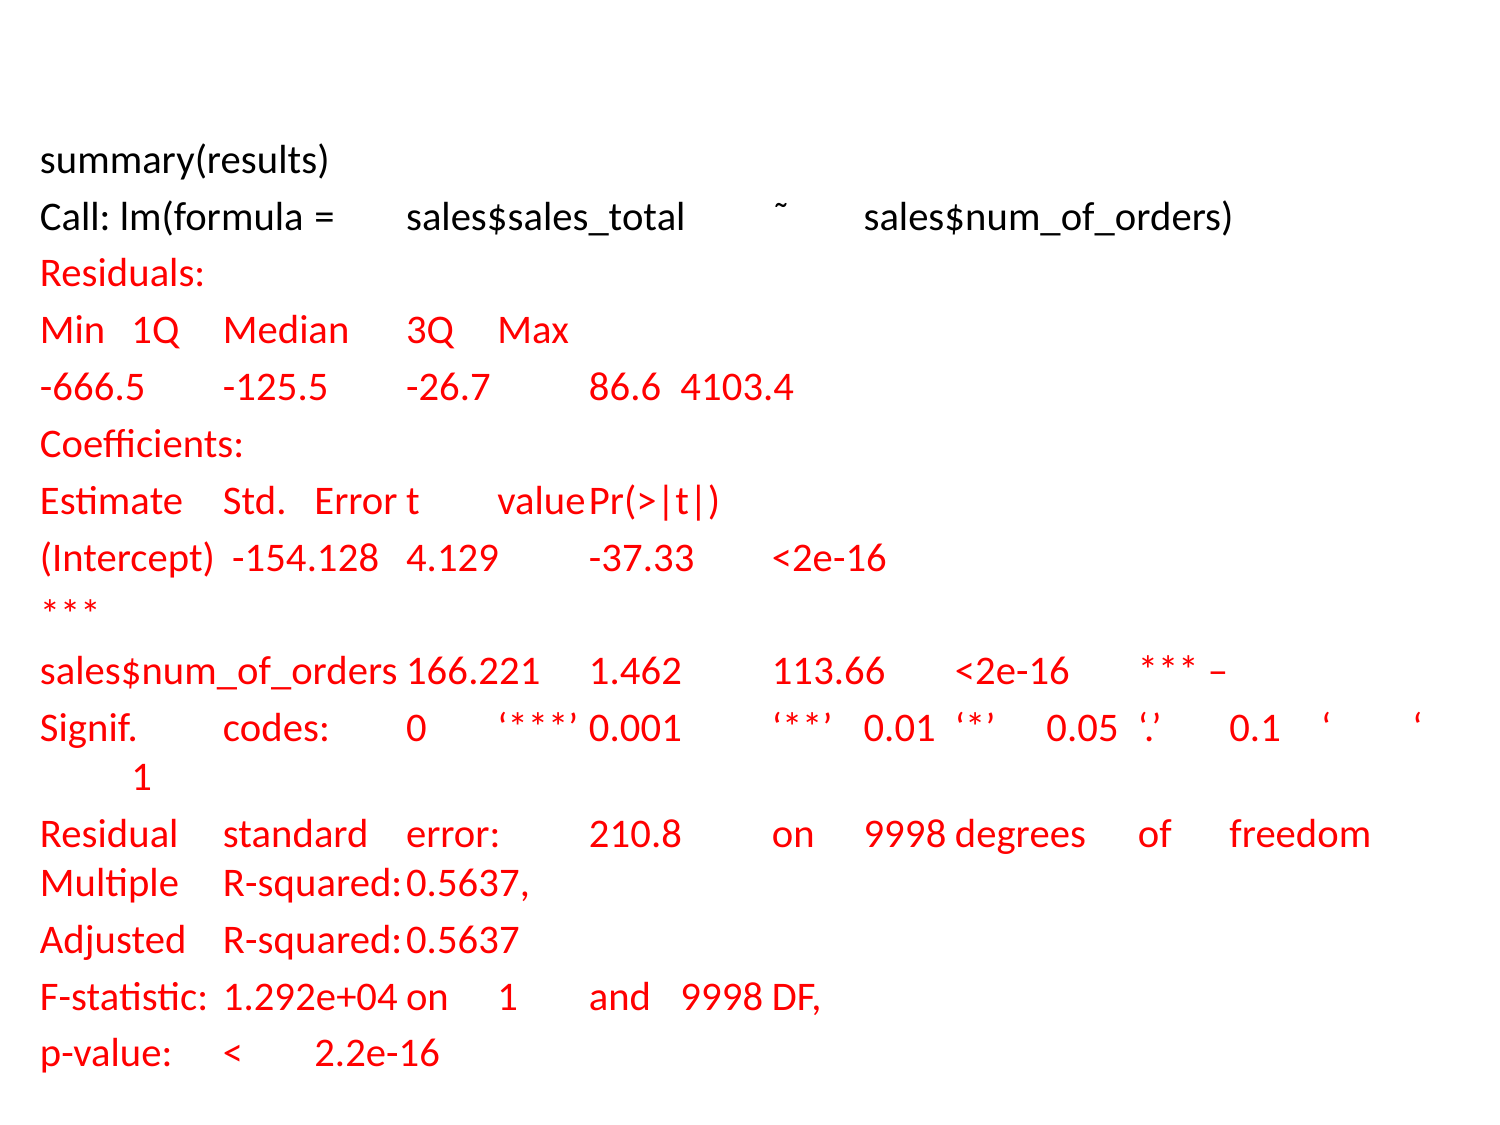

#
summary(results)
Call: lm(formula	=	sales$sales_total	˜	sales$num_of_orders)
Residuals:
Min		1Q	Median		3Q	Max
-666.5		-125.5	-26.7		86.6	4103.4
Coefficients:
Estimate	Std.	Error	t	value	Pr(>|t|)
(Intercept)	 -154.128		4.129	-37.33	<2e-16
***
sales$num_of_orders	166.221		1.462	113.66	<2e-16	*** –
Signif.	codes:	0	‘***’	0.001	‘**’	0.01	‘*’	0.05	‘.’	0.1	‘	‘	1
Residual	standard	error:	210.8	on	9998	degrees	of	freedom Multiple	R-squared:	0.5637,
Adjusted	R-squared:	0.5637
F-statistic:	1.292e+04	on	1	and	9998	DF,
p-value:	<	2.2e-16